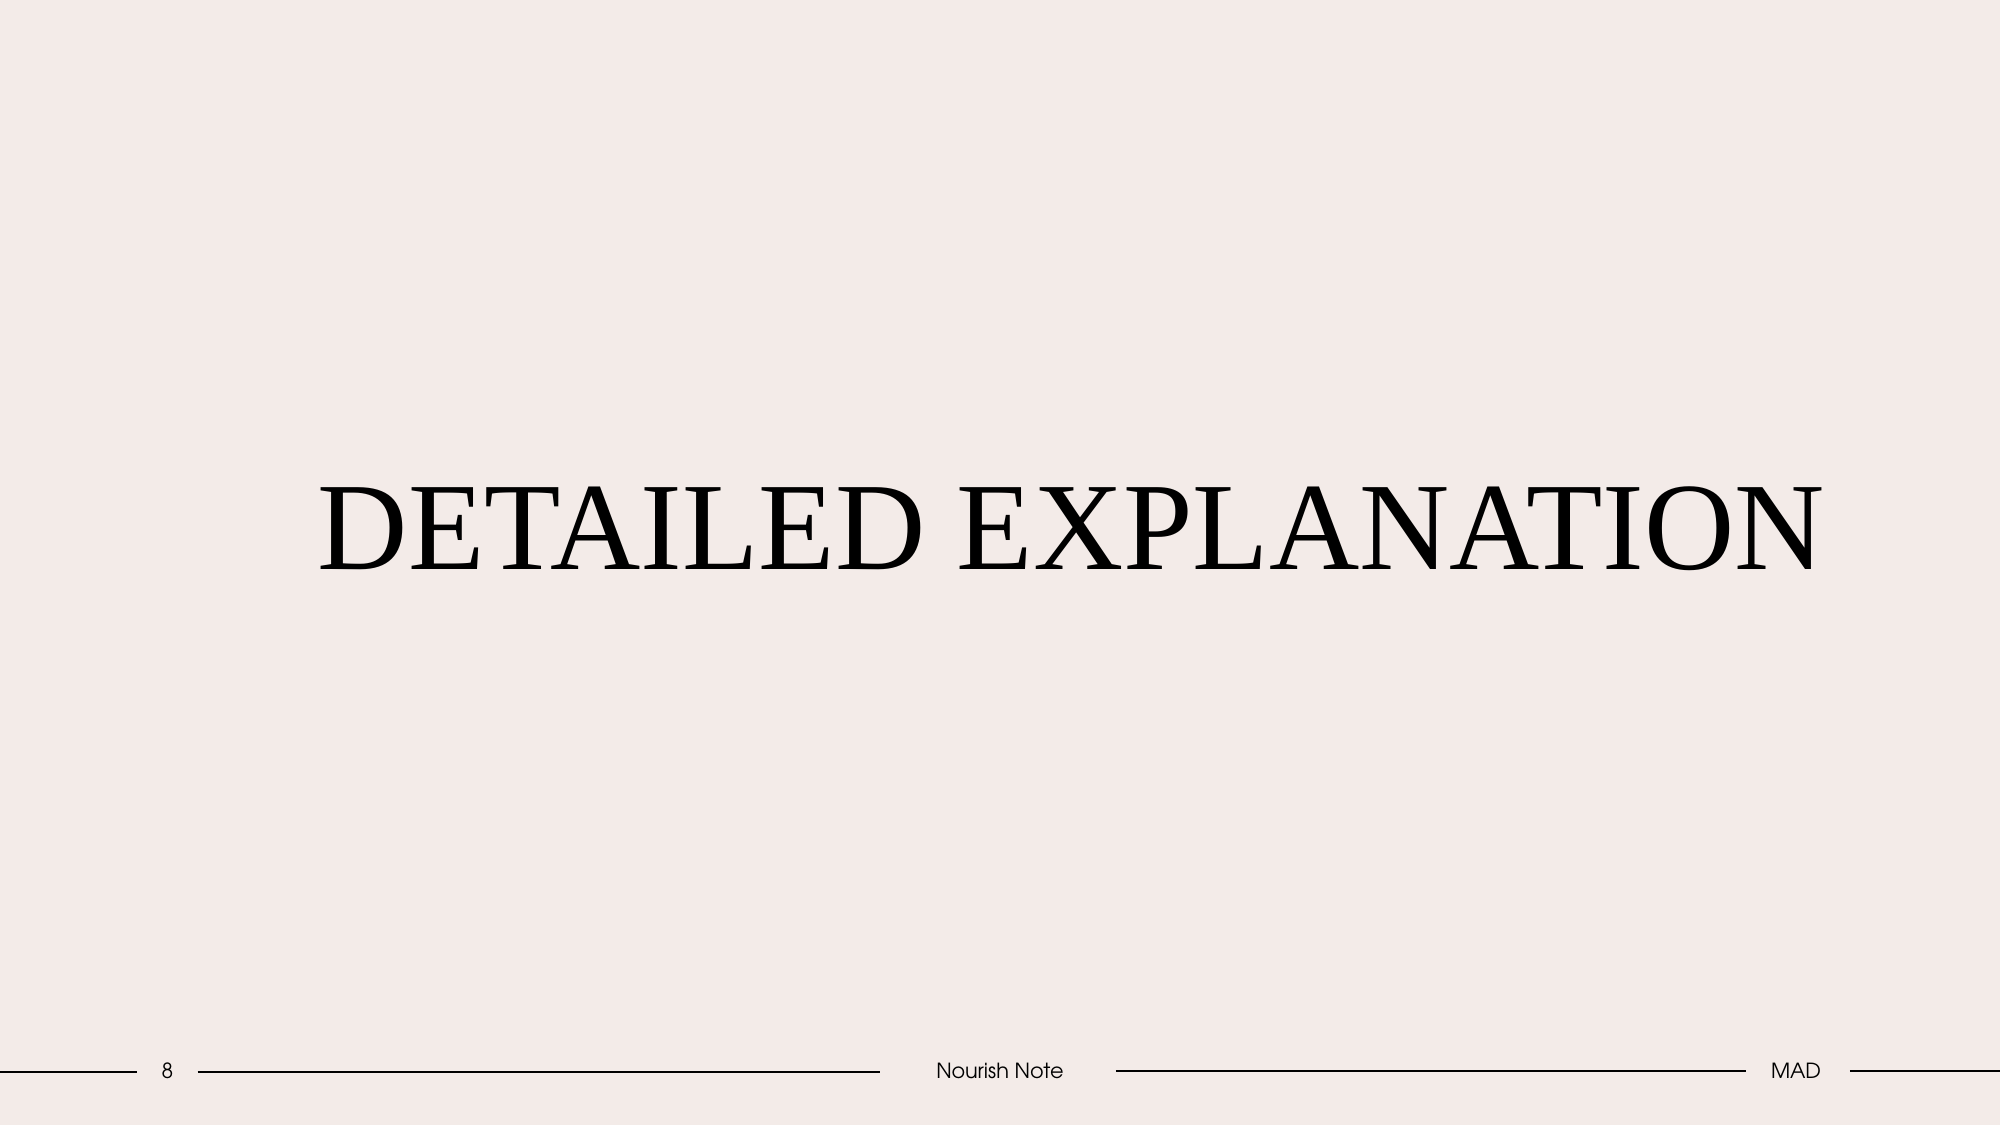

# DETAILED EXPLANATION
8
Nourish Note
MAD